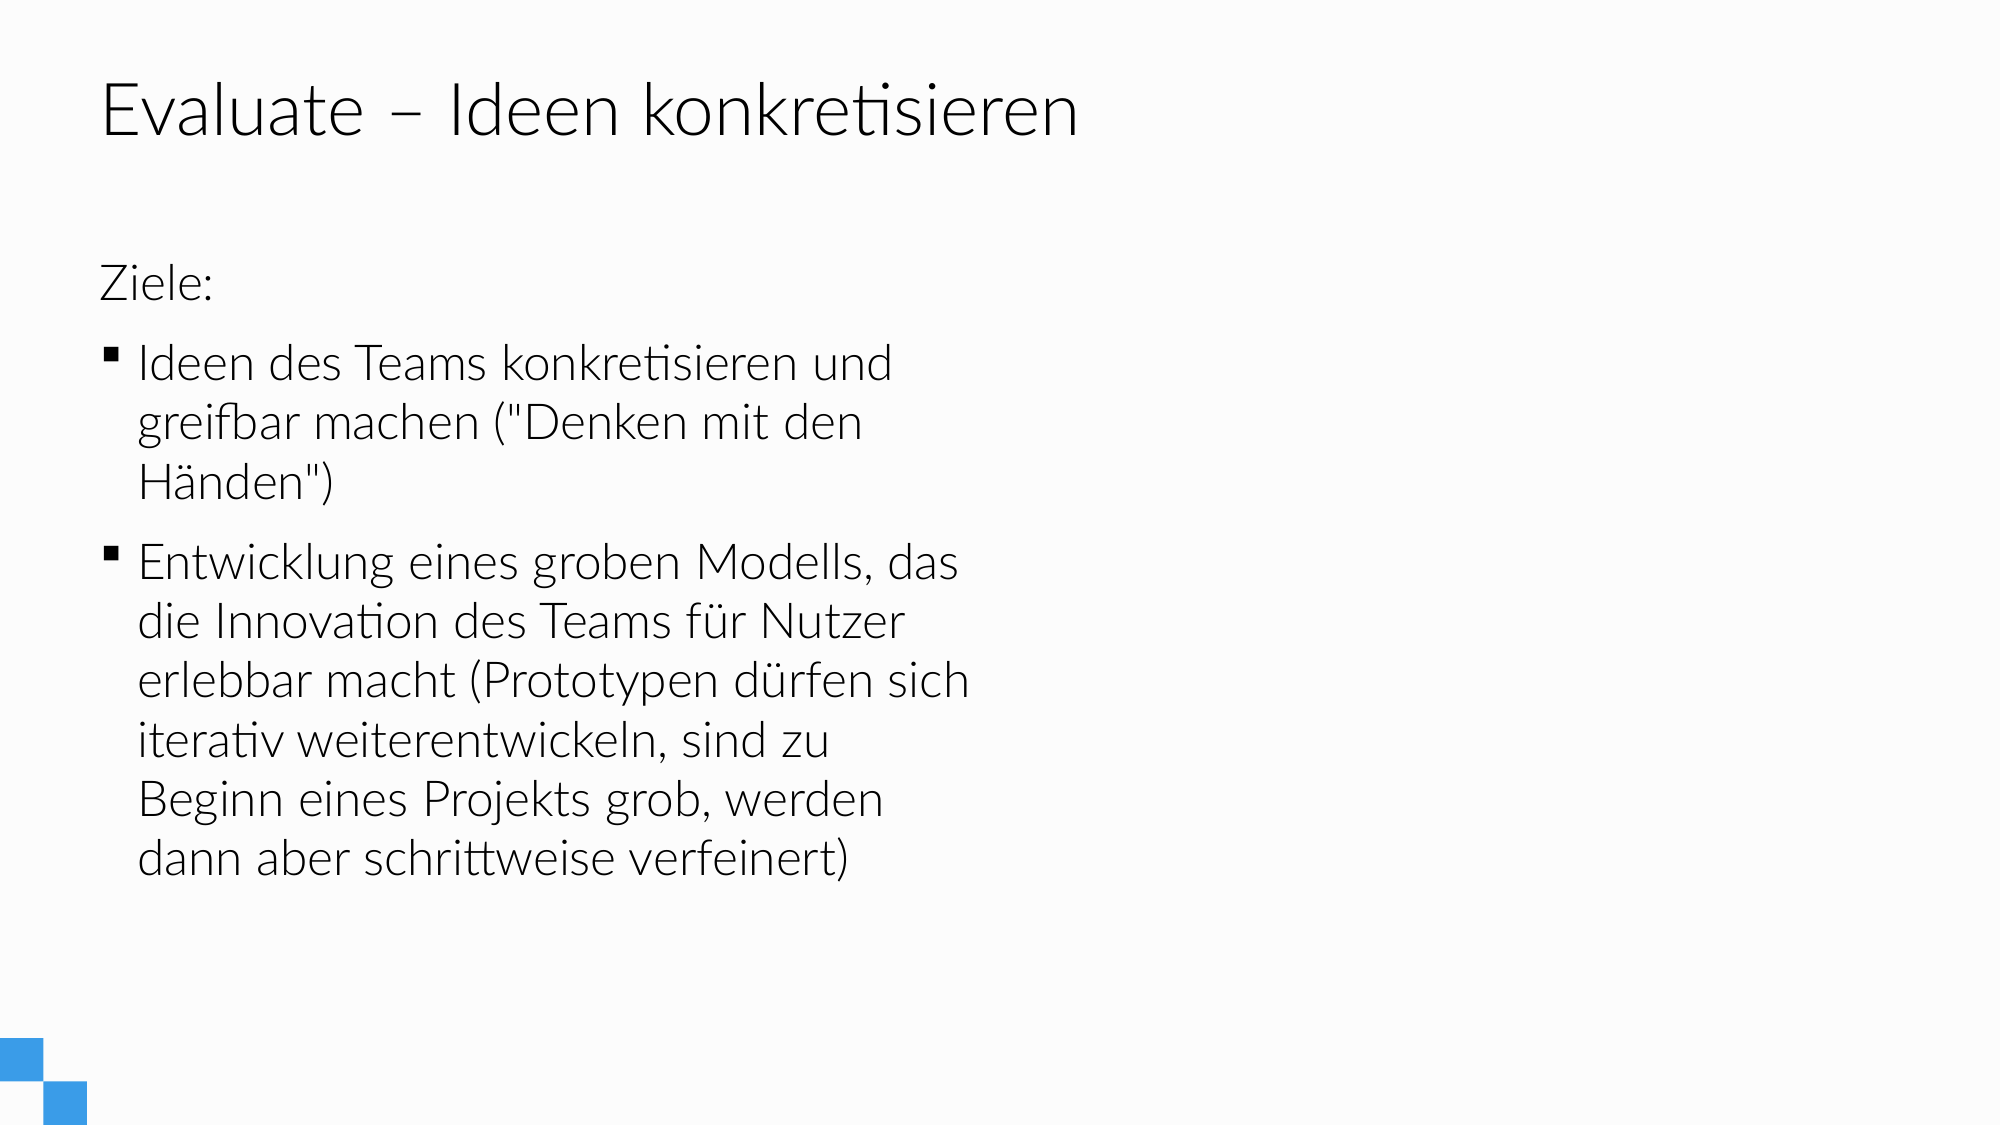

# Evaluate – Ideen konkretisieren
Ziele:
Ideen des Teams konkretisieren und greifbar machen ("Denken mit den Händen")
Entwicklung eines groben Modells, das die Innovation des Teams für Nutzer erlebbar macht (Prototypen dürfen sich iterativ weiterentwickeln, sind zu Beginn eines Projekts grob, werden dann aber schrittweise verfeinert)